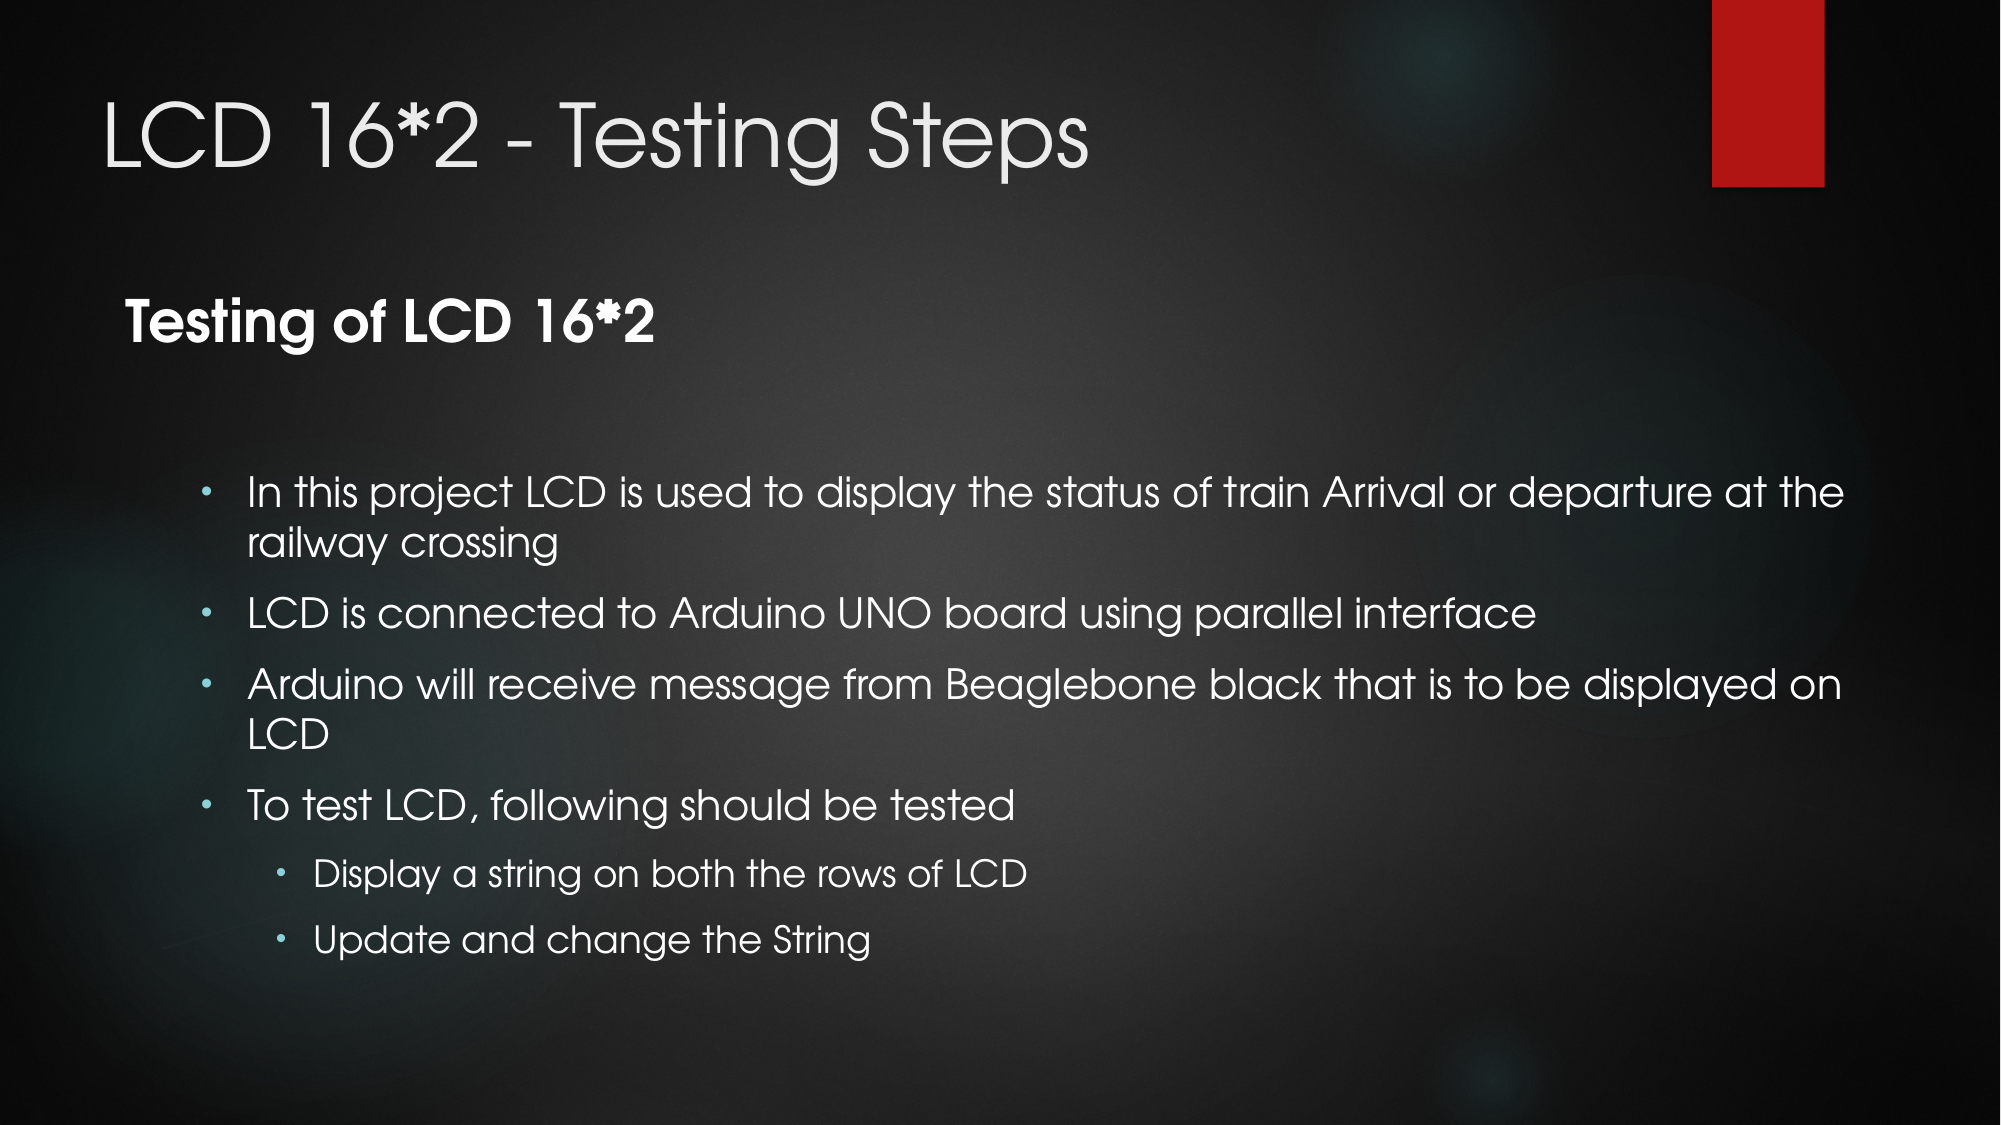

LCD 16*2 - Testing Steps
Testing of LCD 16*2

In this project LCD is used to display the status of train Arrival or departure at the railway crossing
LCD is connected to Arduino UNO board using parallel interface
Arduino will receive message from Beaglebone black that is to be displayed on LCD
To test LCD, following should be tested
Display a string on both the rows of LCD
Update and change the String